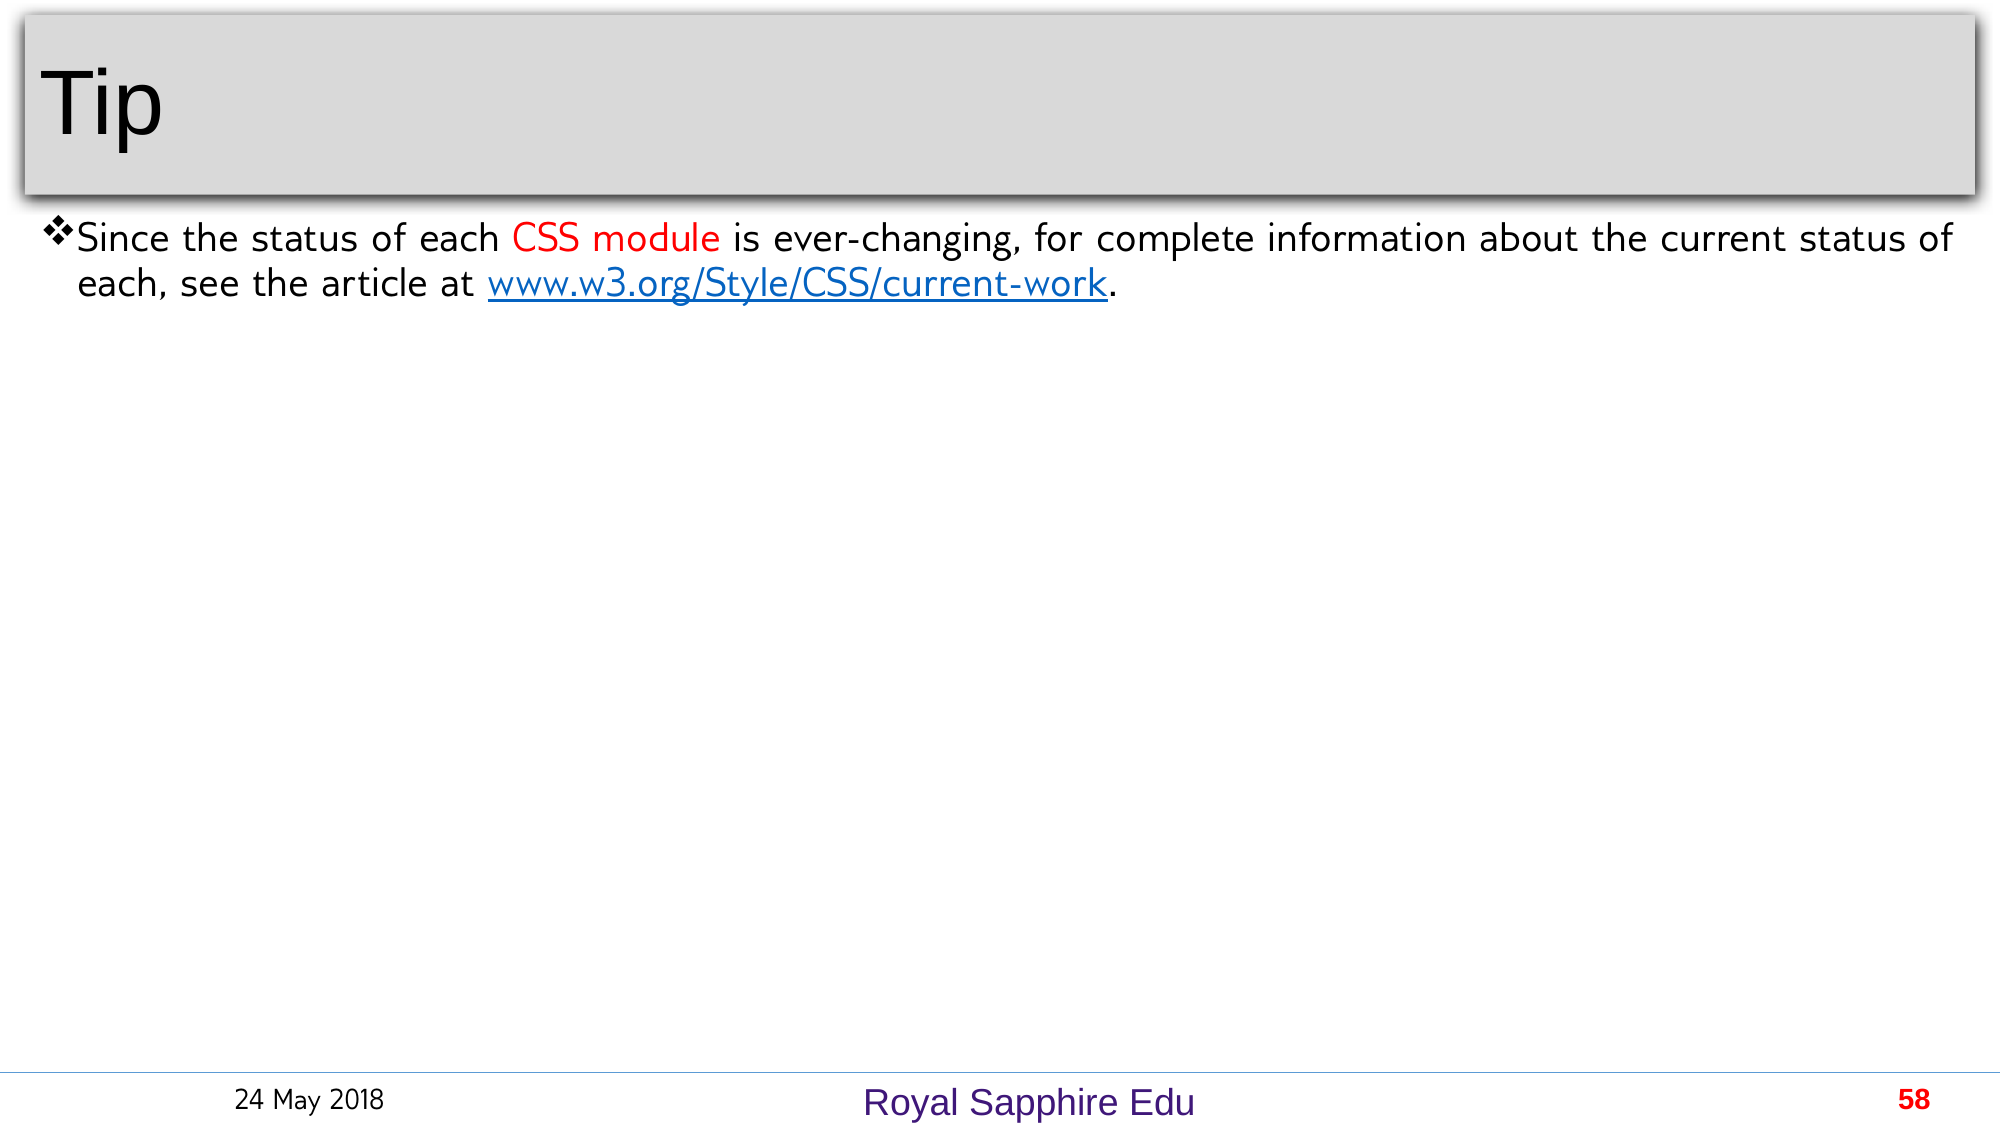

# Tip
Since the status of each CSS module is ever-changing, for complete information about the current status of each, see the article at www.w3.org/Style/CSS/current-work.
24 May 2018
58